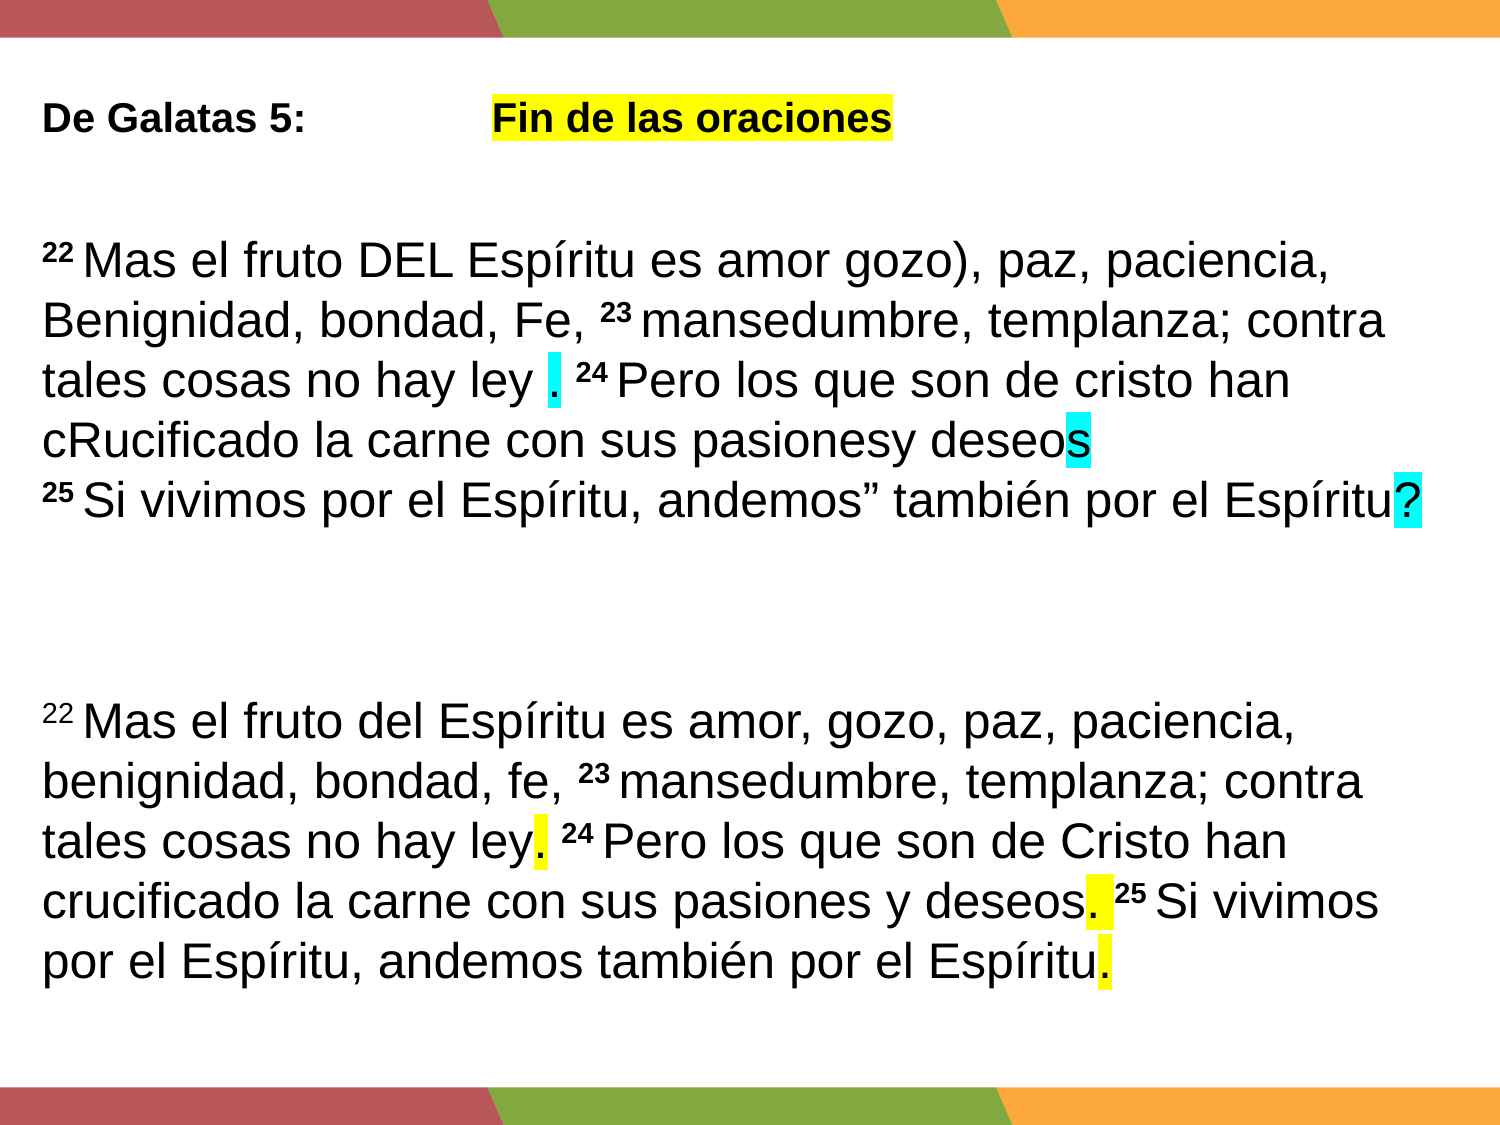

De Galatas 5:		Fin de las oraciones

22 Mas el fruto DEL Espíritu es amor gozo), paz, paciencia, Benignidad, bondad, Fe, 23 mansedumbre, templanza; contra tales cosas no hay ley . 24 Pero los que son de cristo han cRucificado la carne con sus pasionesy deseos
25 Si vivimos por el Espíritu, andemos” también por el Espíritu?

22 Mas el fruto del Espíritu es amor, gozo, paz, paciencia, benignidad, bondad, fe, 23 mansedumbre, templanza; contra tales cosas no hay ley. 24 Pero los que son de Cristo han crucificado la carne con sus pasiones y deseos. 25 Si vivimos por el Espíritu, andemos también por el Espíritu.